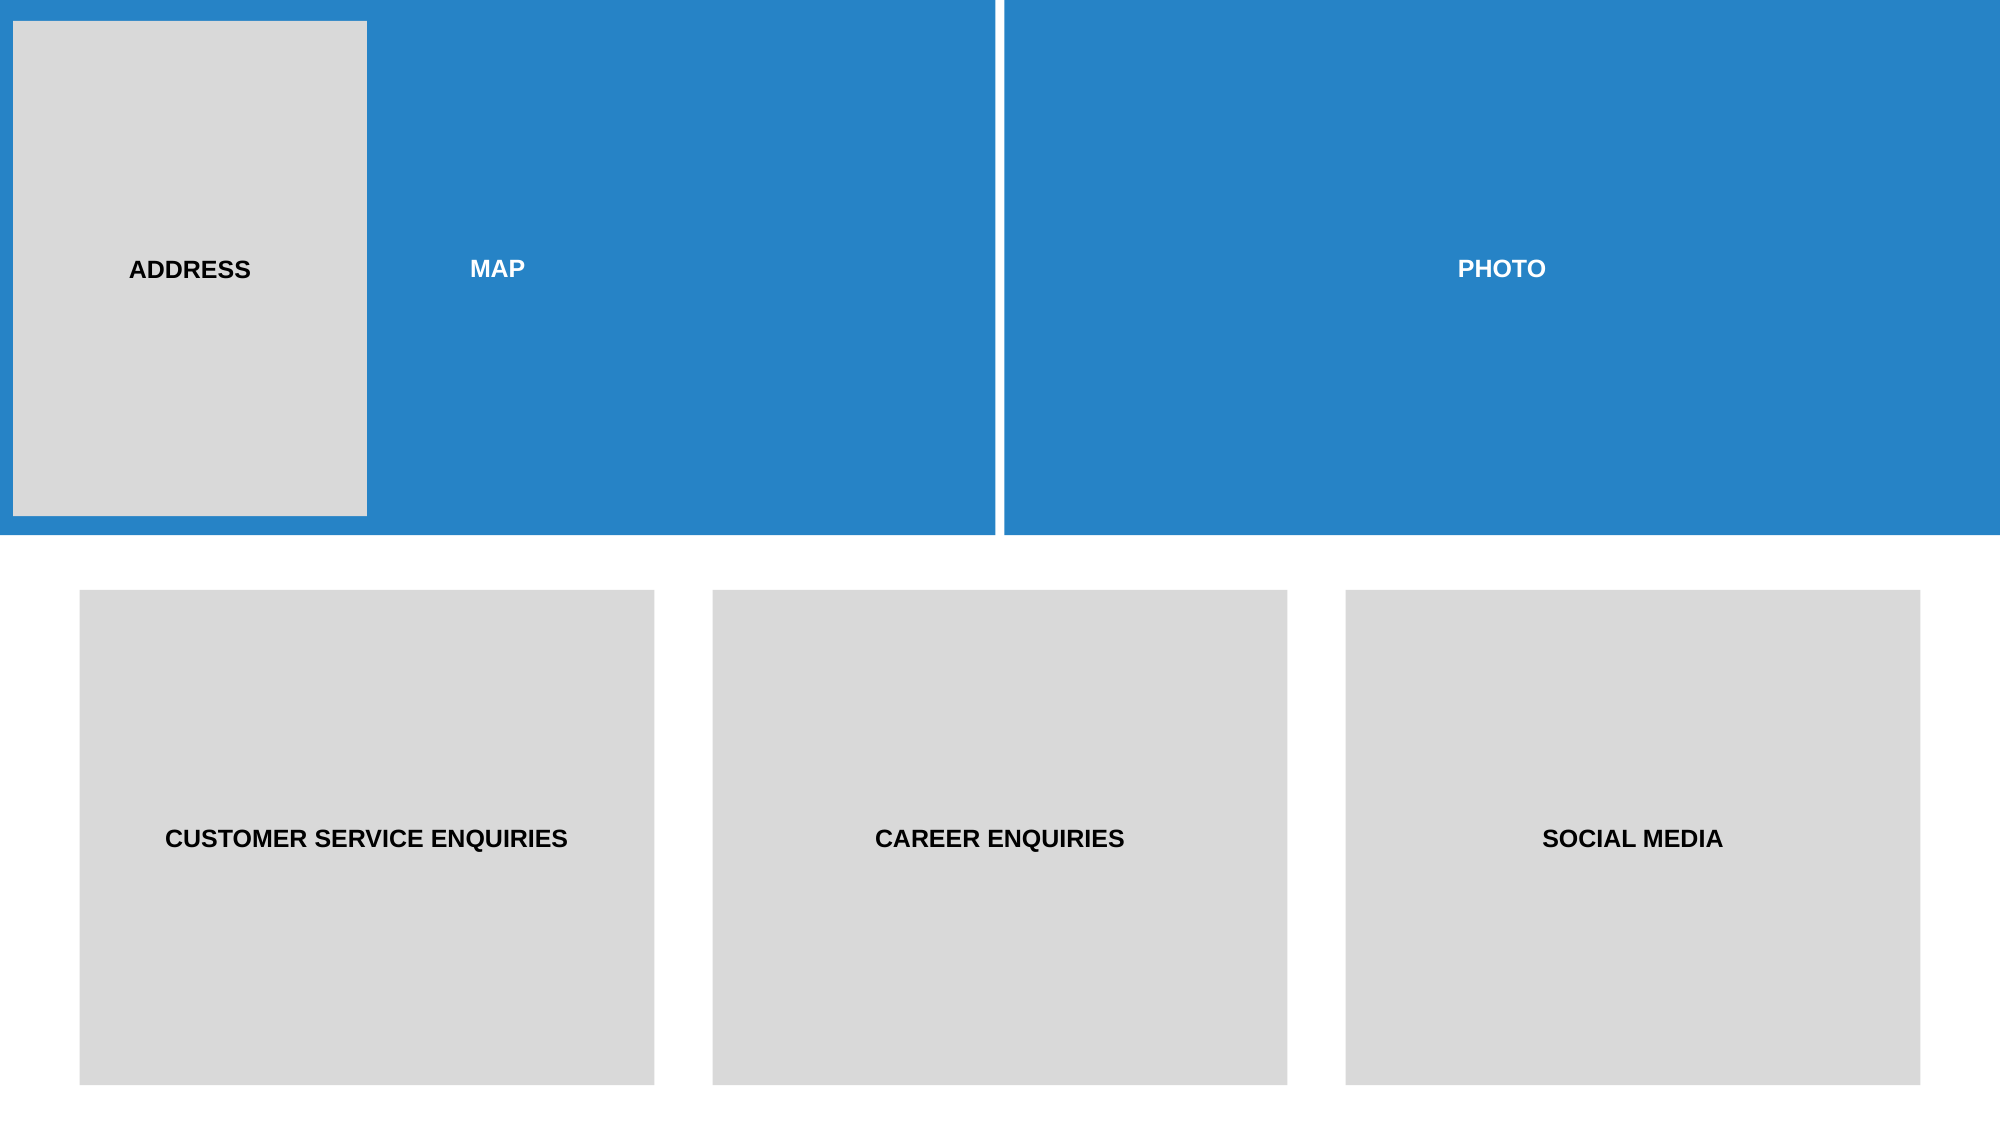

PHOTO
MAP
ADDRESS
CUSTOMER SERVICE ENQUIRIES
CAREER ENQUIRIES
SOCIAL MEDIA